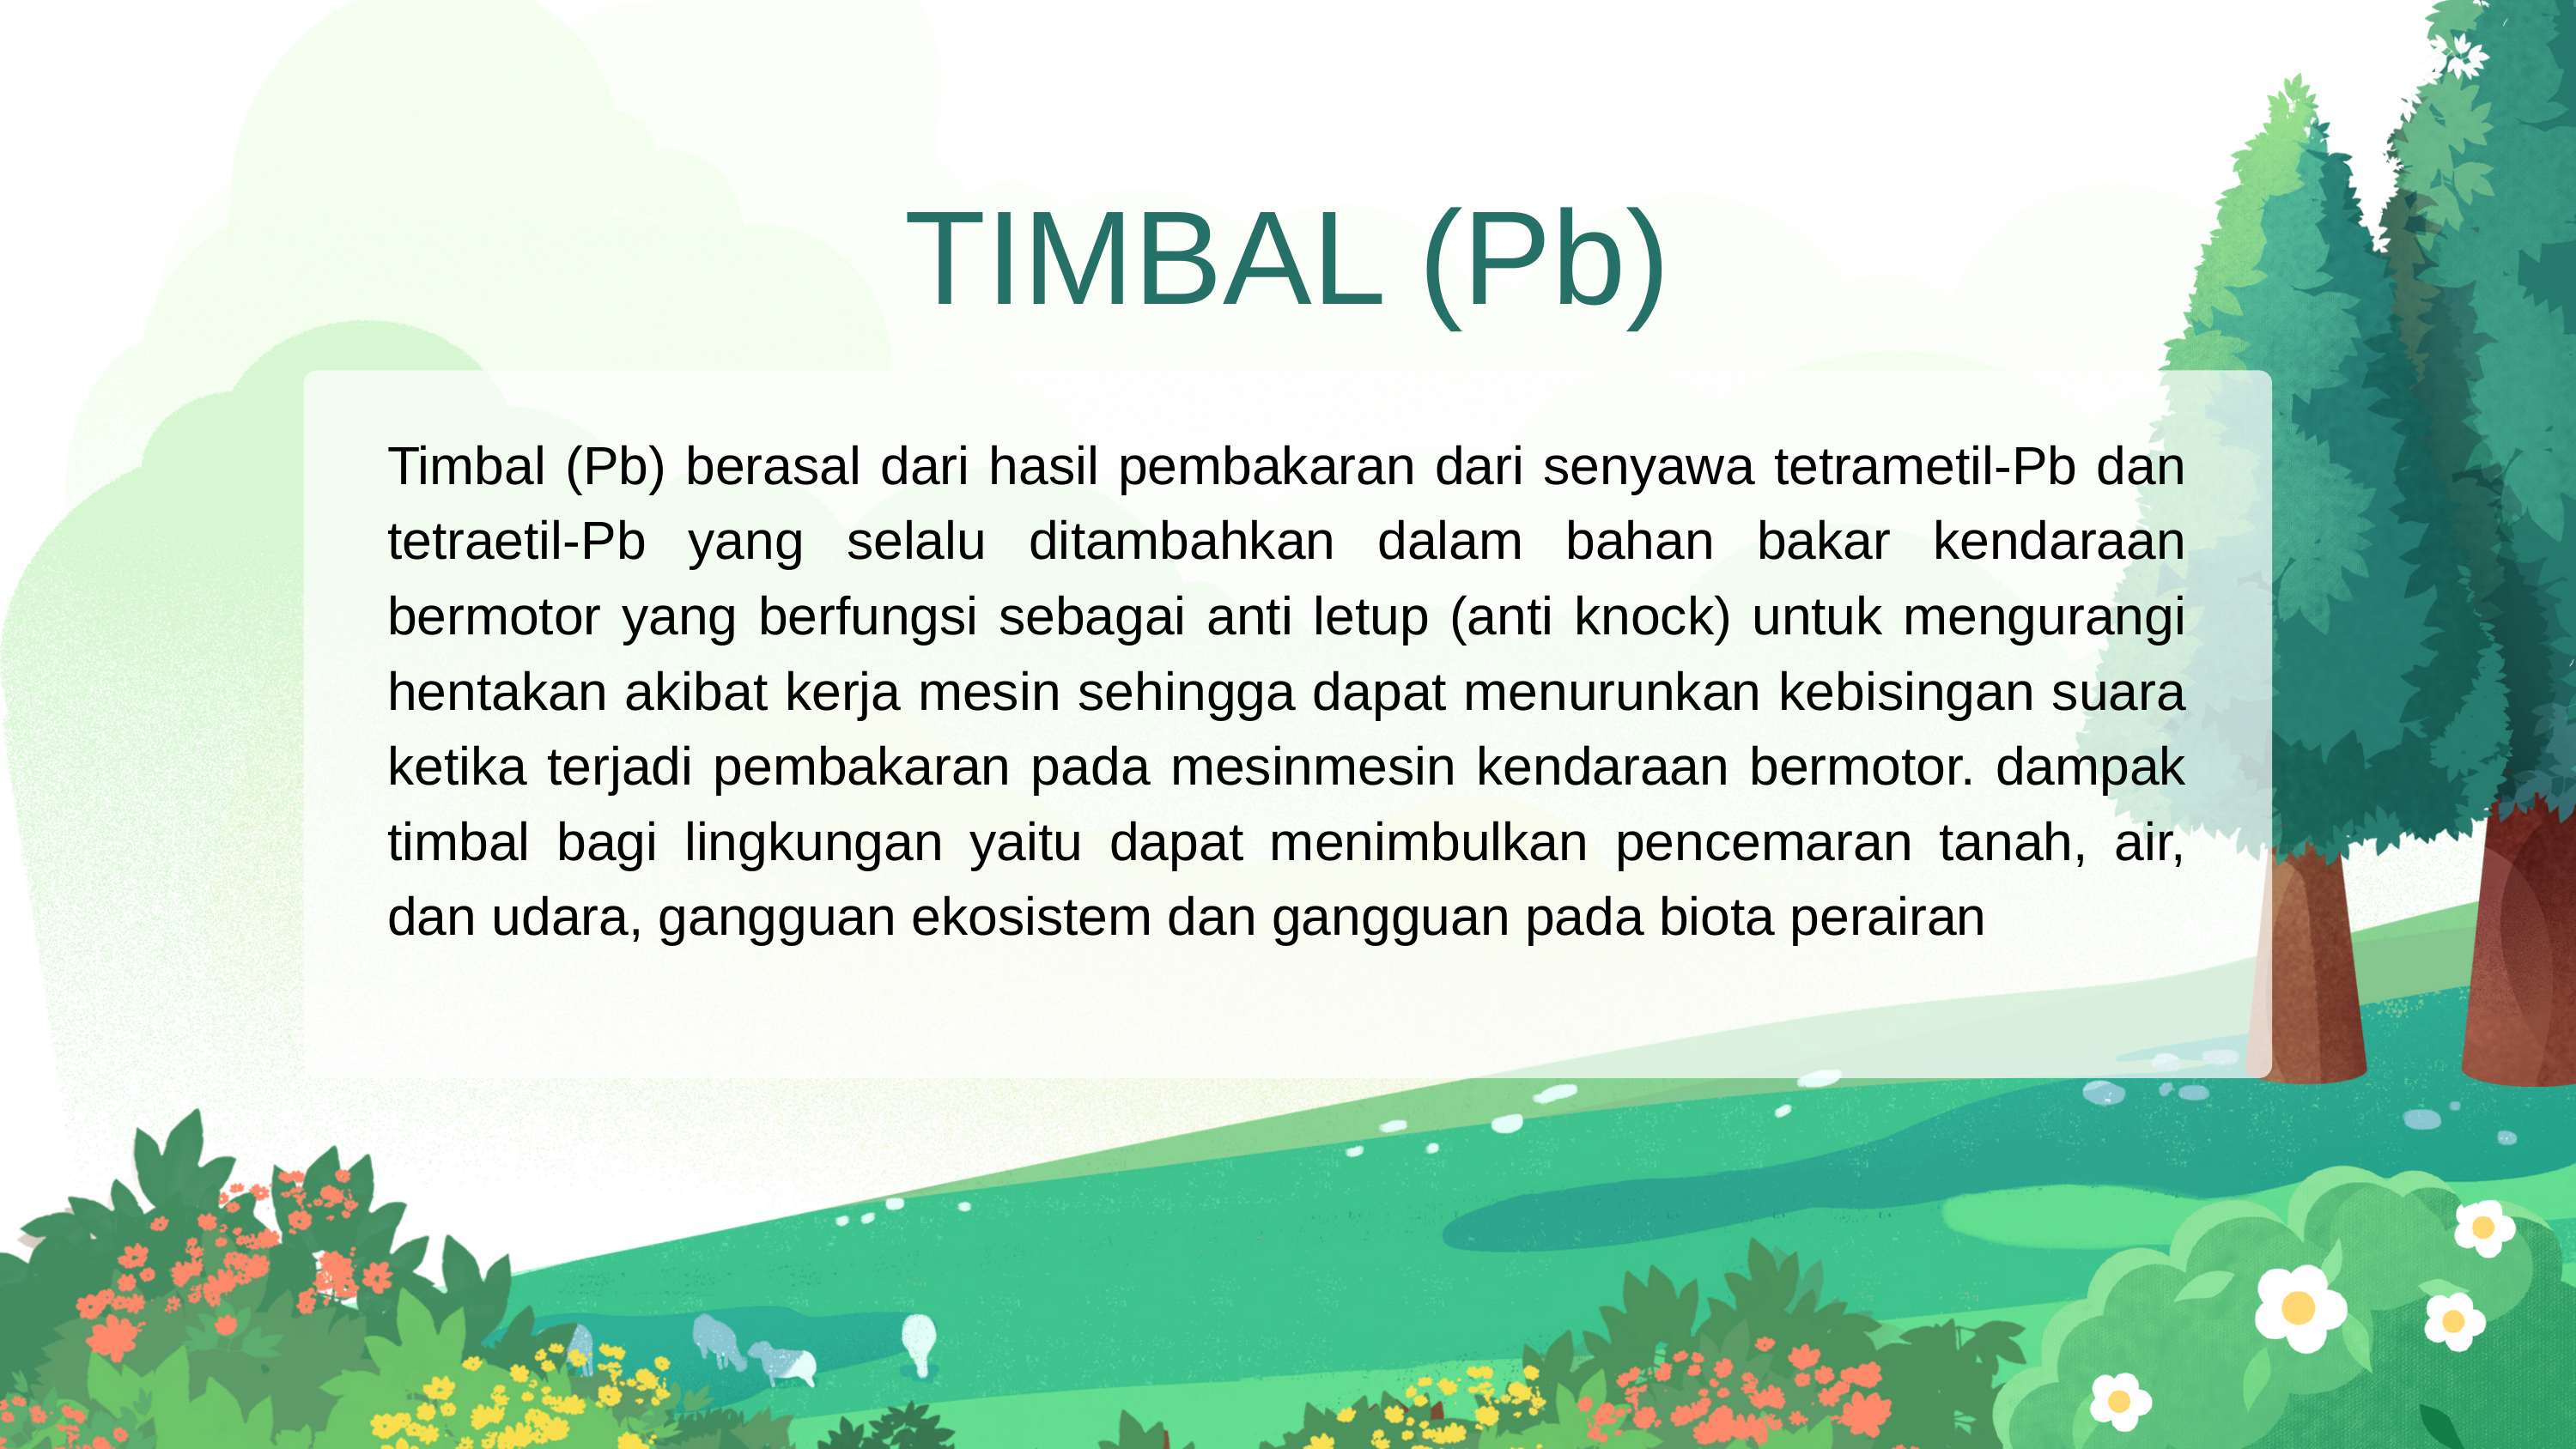

TIMBAL (Pb)

Timbal (Pb) berasal dari hasil pembakaran dari senyawa tetrametil-Pb dan tetraetil-Pb yang selalu ditambahkan dalam bahan bakar kendaraan bermotor yang berfungsi sebagai anti letup (anti knock) untuk mengurangi hentakan akibat kerja mesin sehingga dapat menurunkan kebisingan suara ketika terjadi pembakaran pada mesinmesin kendaraan bermotor. dampak timbal bagi lingkungan yaitu dapat menimbulkan pencemaran tanah, air, dan udara, gangguan ekosistem dan gangguan pada biota perairan